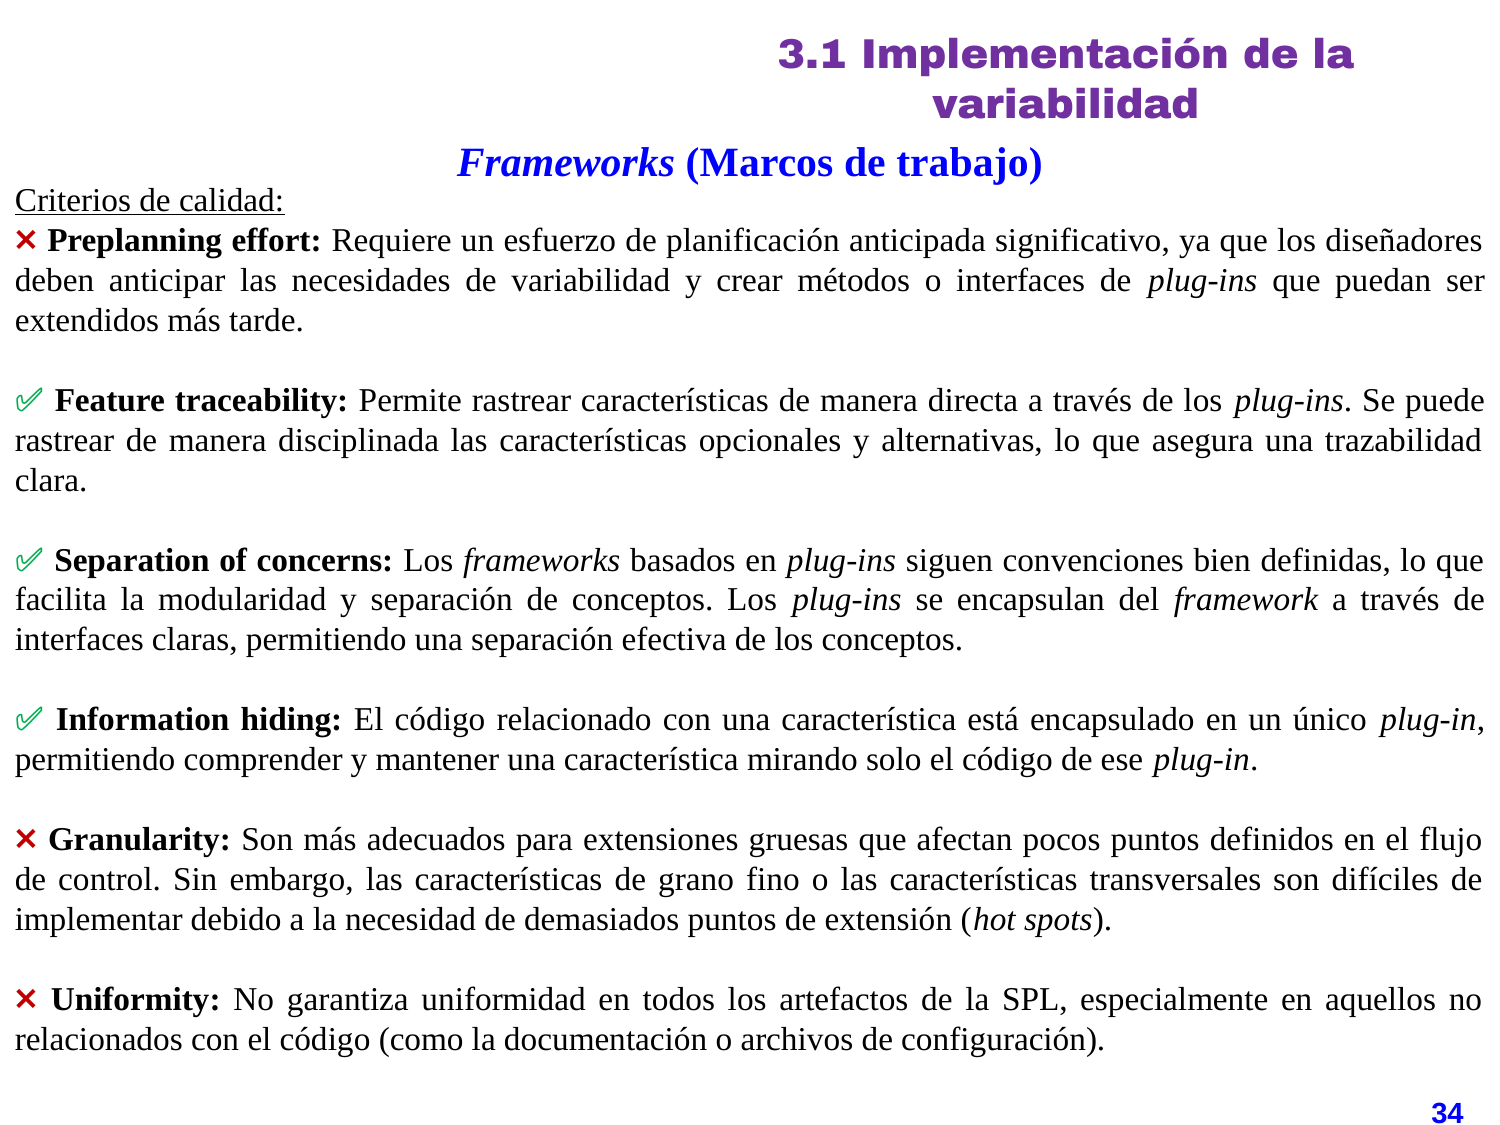

# 3.1 Implementación de la variabilidad
Frameworks (Marcos de trabajo)
Criterios de calidad:
❌ Preplanning effort: Requiere un esfuerzo de planificación anticipada significativo, ya que los diseñadores deben anticipar las necesidades de variabilidad y crear métodos o interfaces de plug-ins que puedan ser extendidos más tarde.

✅ Feature traceability: Permite rastrear características de manera directa a través de los plug-ins. Se puede rastrear de manera disciplinada las características opcionales y alternativas, lo que asegura una trazabilidad clara.

✅ Separation of concerns: Los frameworks basados en plug-ins siguen convenciones bien definidas, lo que facilita la modularidad y separación de conceptos. Los plug-ins se encapsulan del framework a través de interfaces claras, permitiendo una separación efectiva de los conceptos.

✅ Information hiding: El código relacionado con una característica está encapsulado en un único plug-in, permitiendo comprender y mantener una característica mirando solo el código de ese plug-in.

❌ Granularity: Son más adecuados para extensiones gruesas que afectan pocos puntos definidos en el flujo de control. Sin embargo, las características de grano fino o las características transversales son difíciles de implementar debido a la necesidad de demasiados puntos de extensión (hot spots).

❌ Uniformity: No garantiza uniformidad en todos los artefactos de la SPL, especialmente en aquellos no relacionados con el código (como la documentación o archivos de configuración).